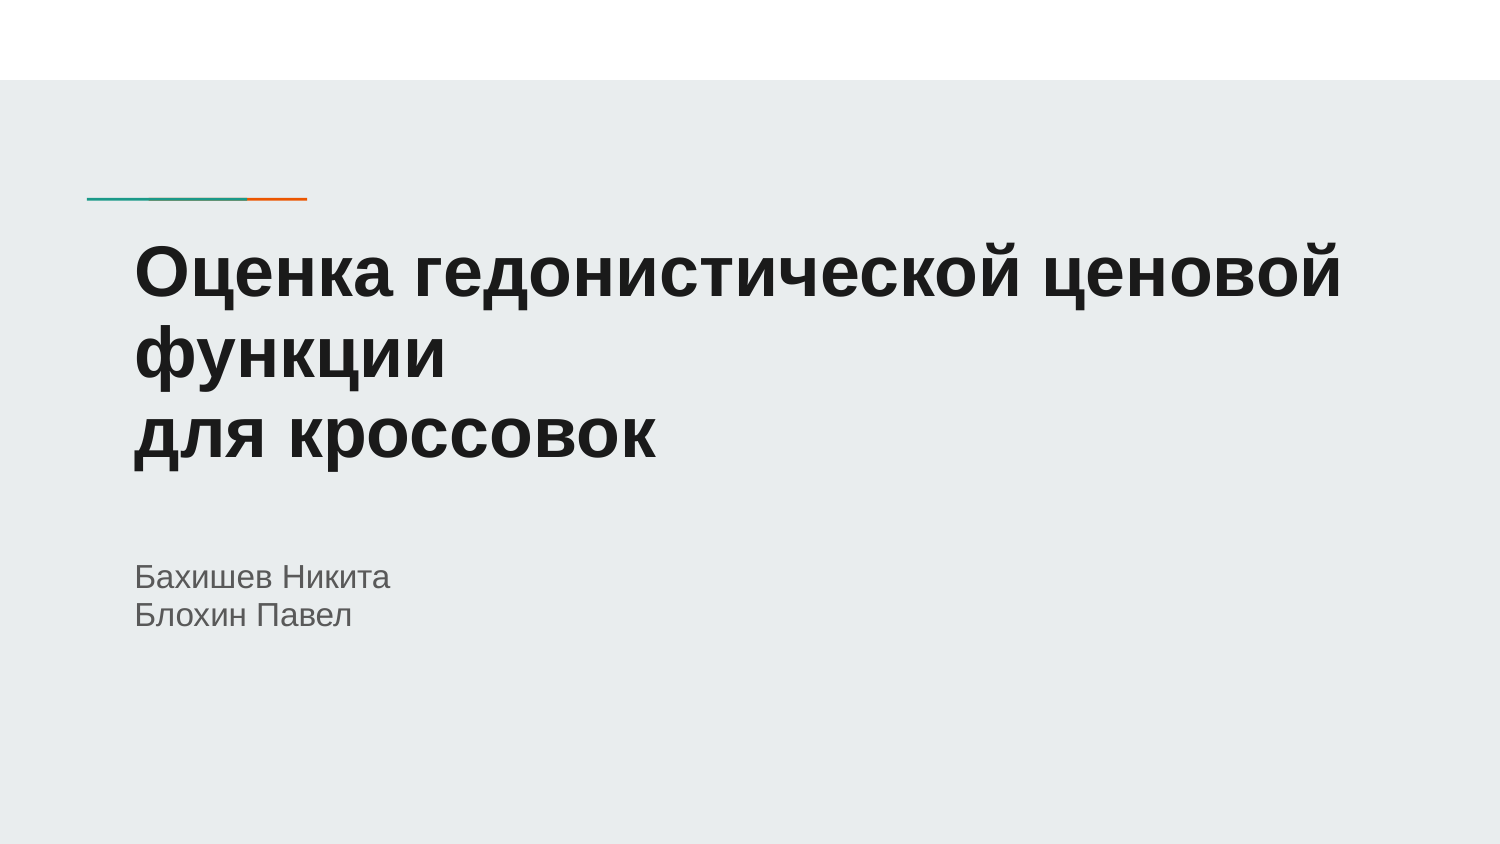

# Оценка гедонистической ценовой функции
для кроссовок
Бахишев Никита
Блохин Павел